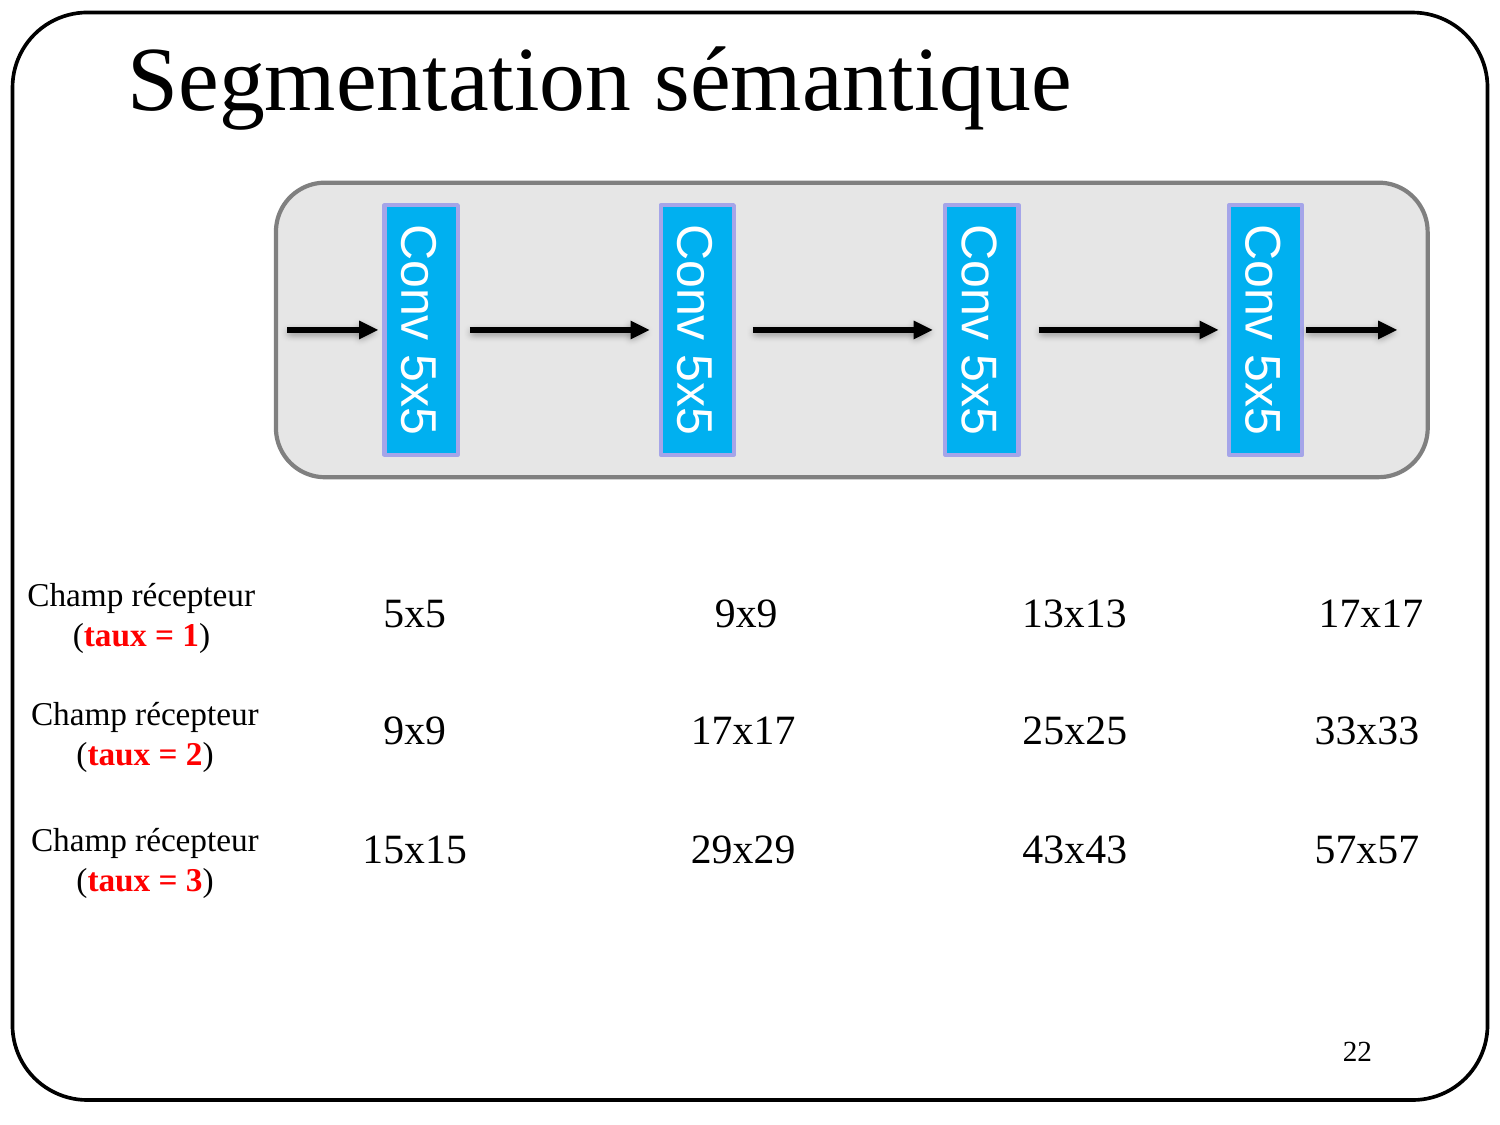

# Segmentation sémantique

Conv 5x5
Conv 5x5
Conv 5x5
Conv 5x5
Champ récepteur
(taux = 1)
5x5
9x9
13x13
17x17
Champ récepteur
(taux = 2)
9x9
17x17
25x25
33x33
Champ récepteur
(taux = 3)
15x15
29x29
43x43
57x57
22